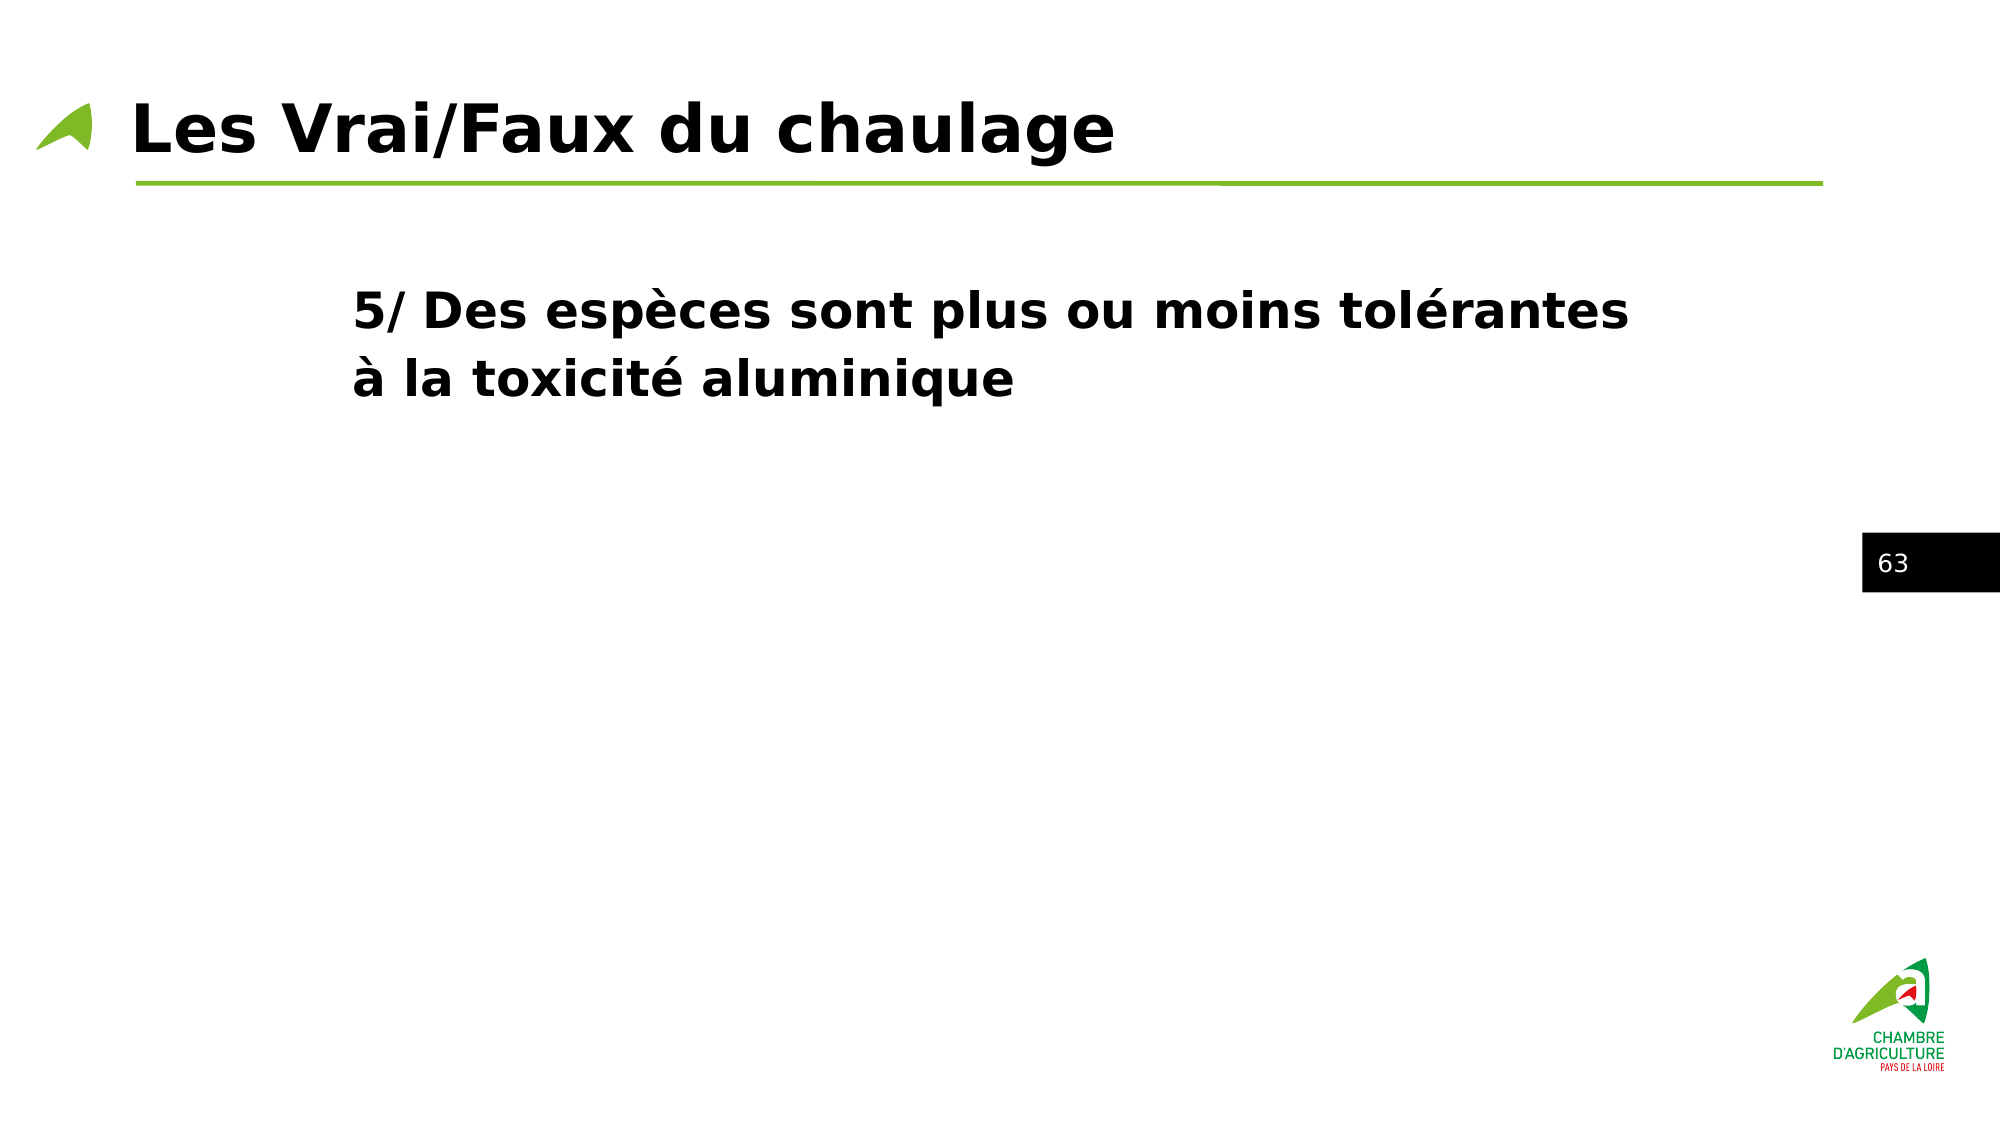

# Les Vrai/Faux du chaulage
5/ Des espèces sont plus ou moins tolérantes à la toxicité aluminique

63